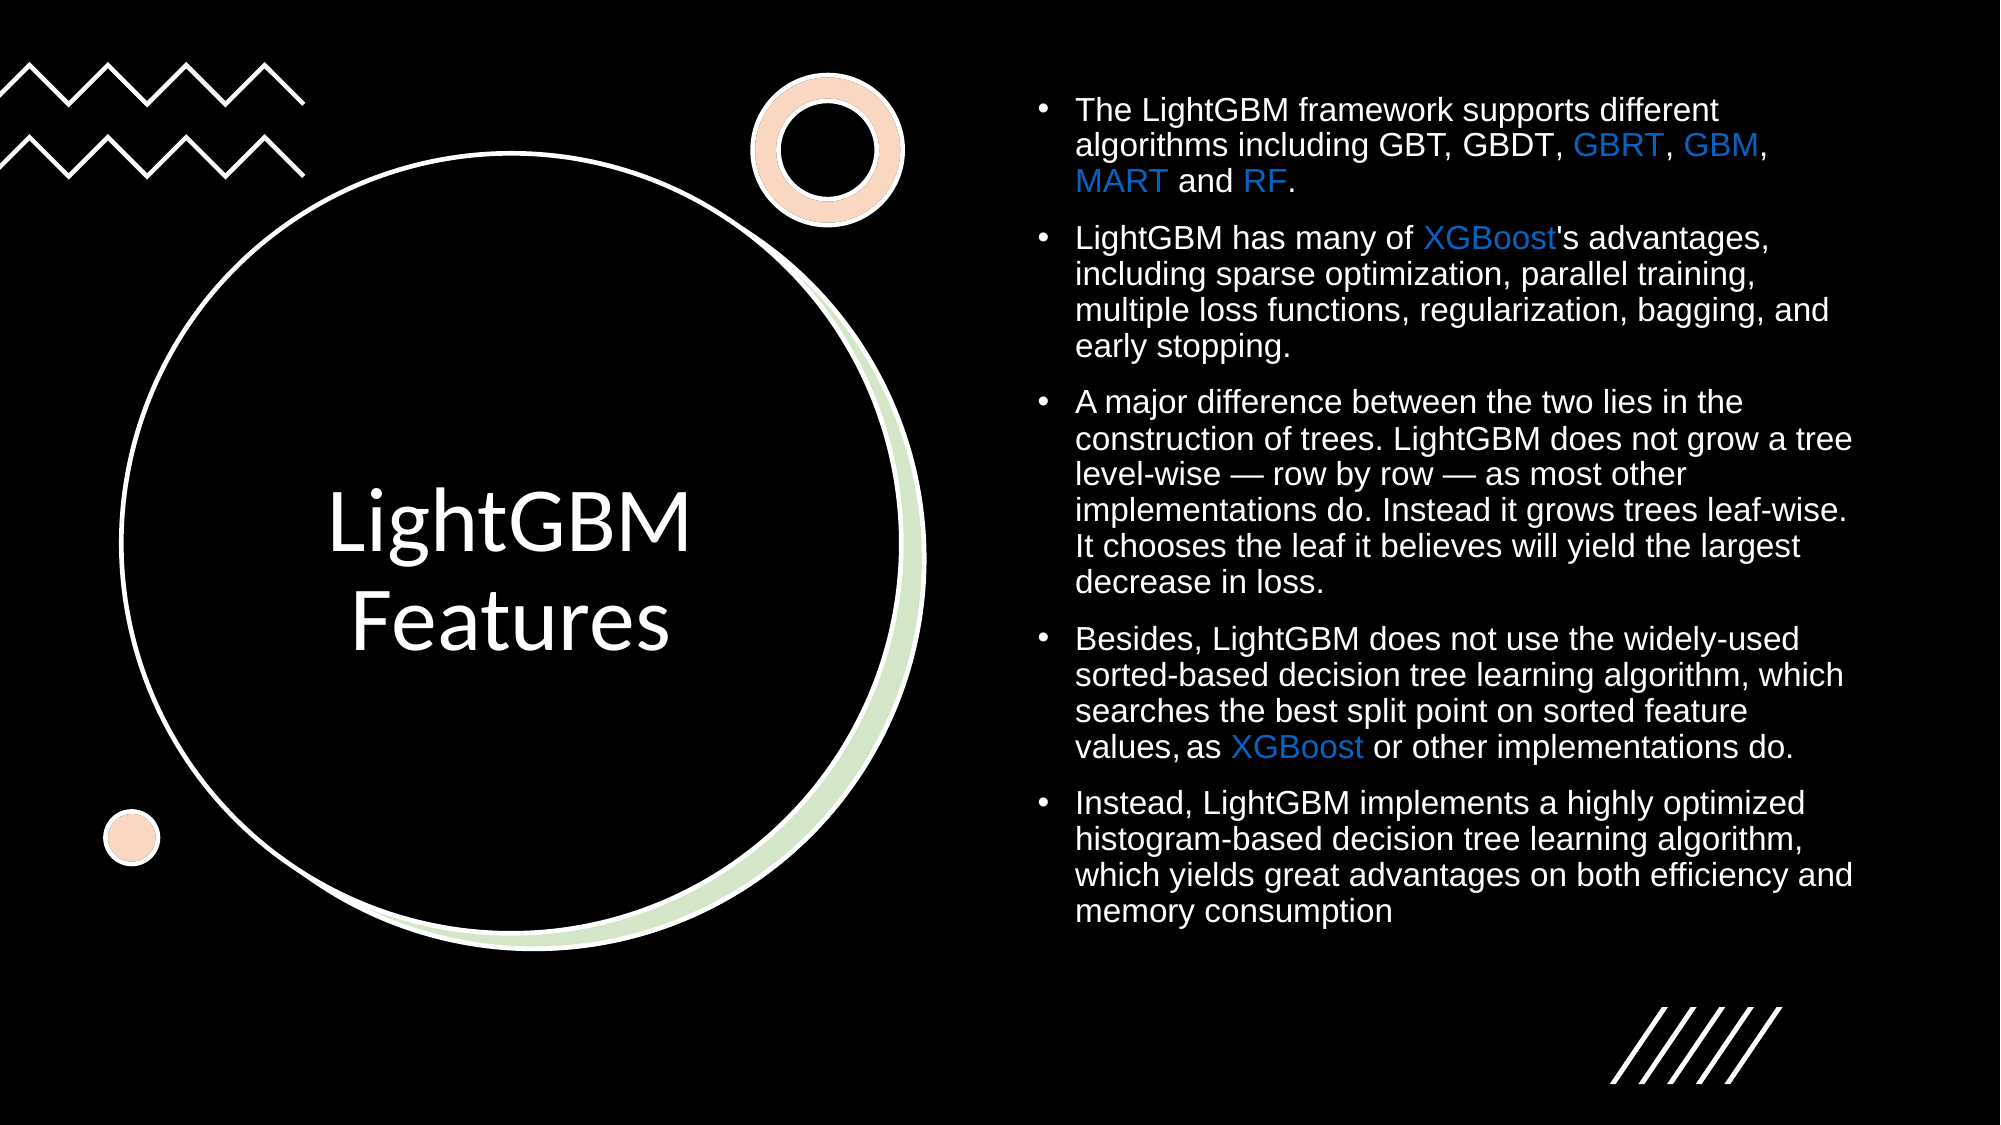

The LightGBM framework supports different algorithms including GBT, GBDT, GBRT, GBM, MART and RF.
LightGBM has many of XGBoost's advantages, including sparse optimization, parallel training, multiple loss functions, regularization, bagging, and early stopping.
A major difference between the two lies in the construction of trees. LightGBM does not grow a tree level-wise — row by row — as most other implementations do. Instead it grows trees leaf-wise. It chooses the leaf it believes will yield the largest decrease in loss.
Besides, LightGBM does not use the widely-used sorted-based decision tree learning algorithm, which searches the best split point on sorted feature values, as XGBoost or other implementations do.
Instead, LightGBM implements a highly optimized histogram-based decision tree learning algorithm, which yields great advantages on both efficiency and memory consumption

# LightGBM Features